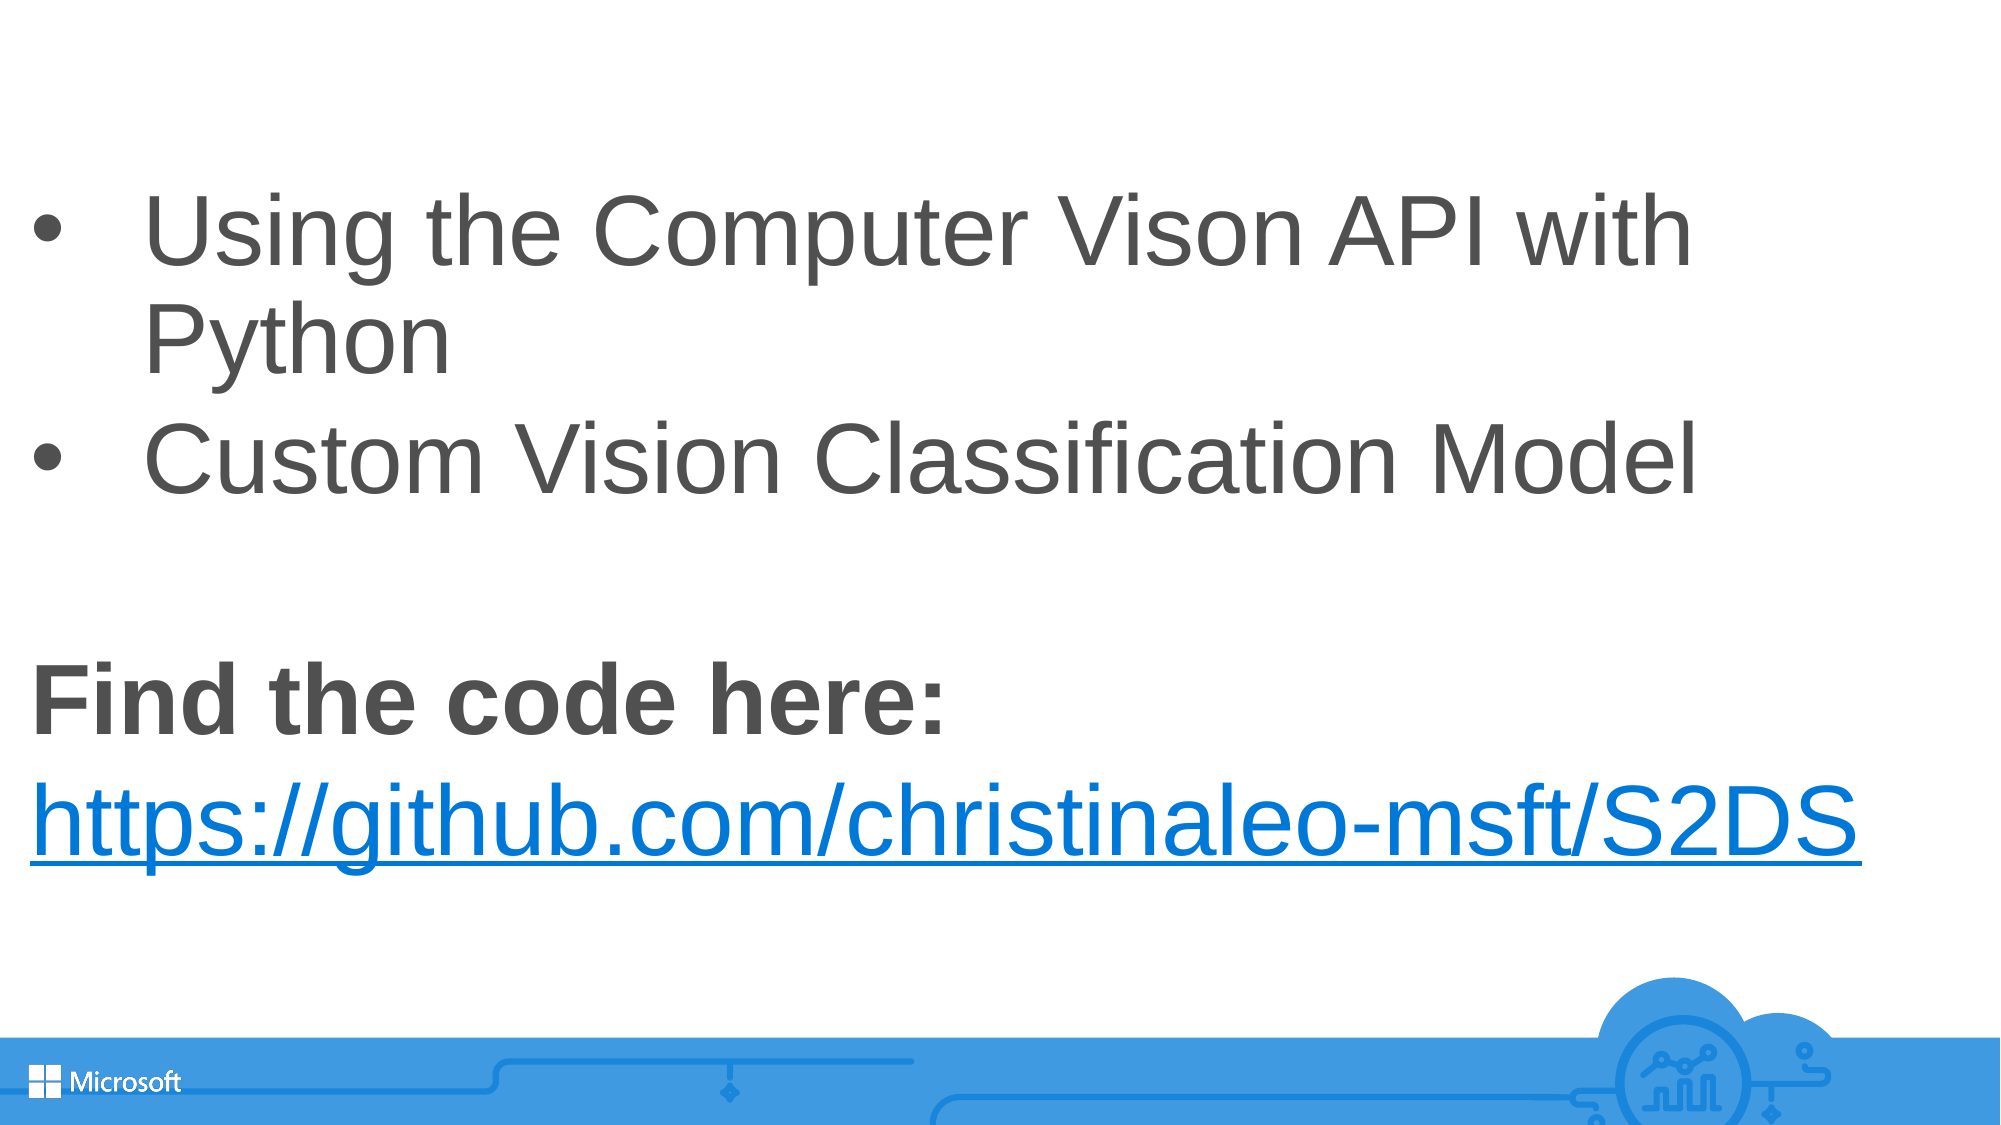

Using the Computer Vison API with Python
Custom Vision Classification Model

Find the code here:
https://github.com/christinaleo-msft/S2DS